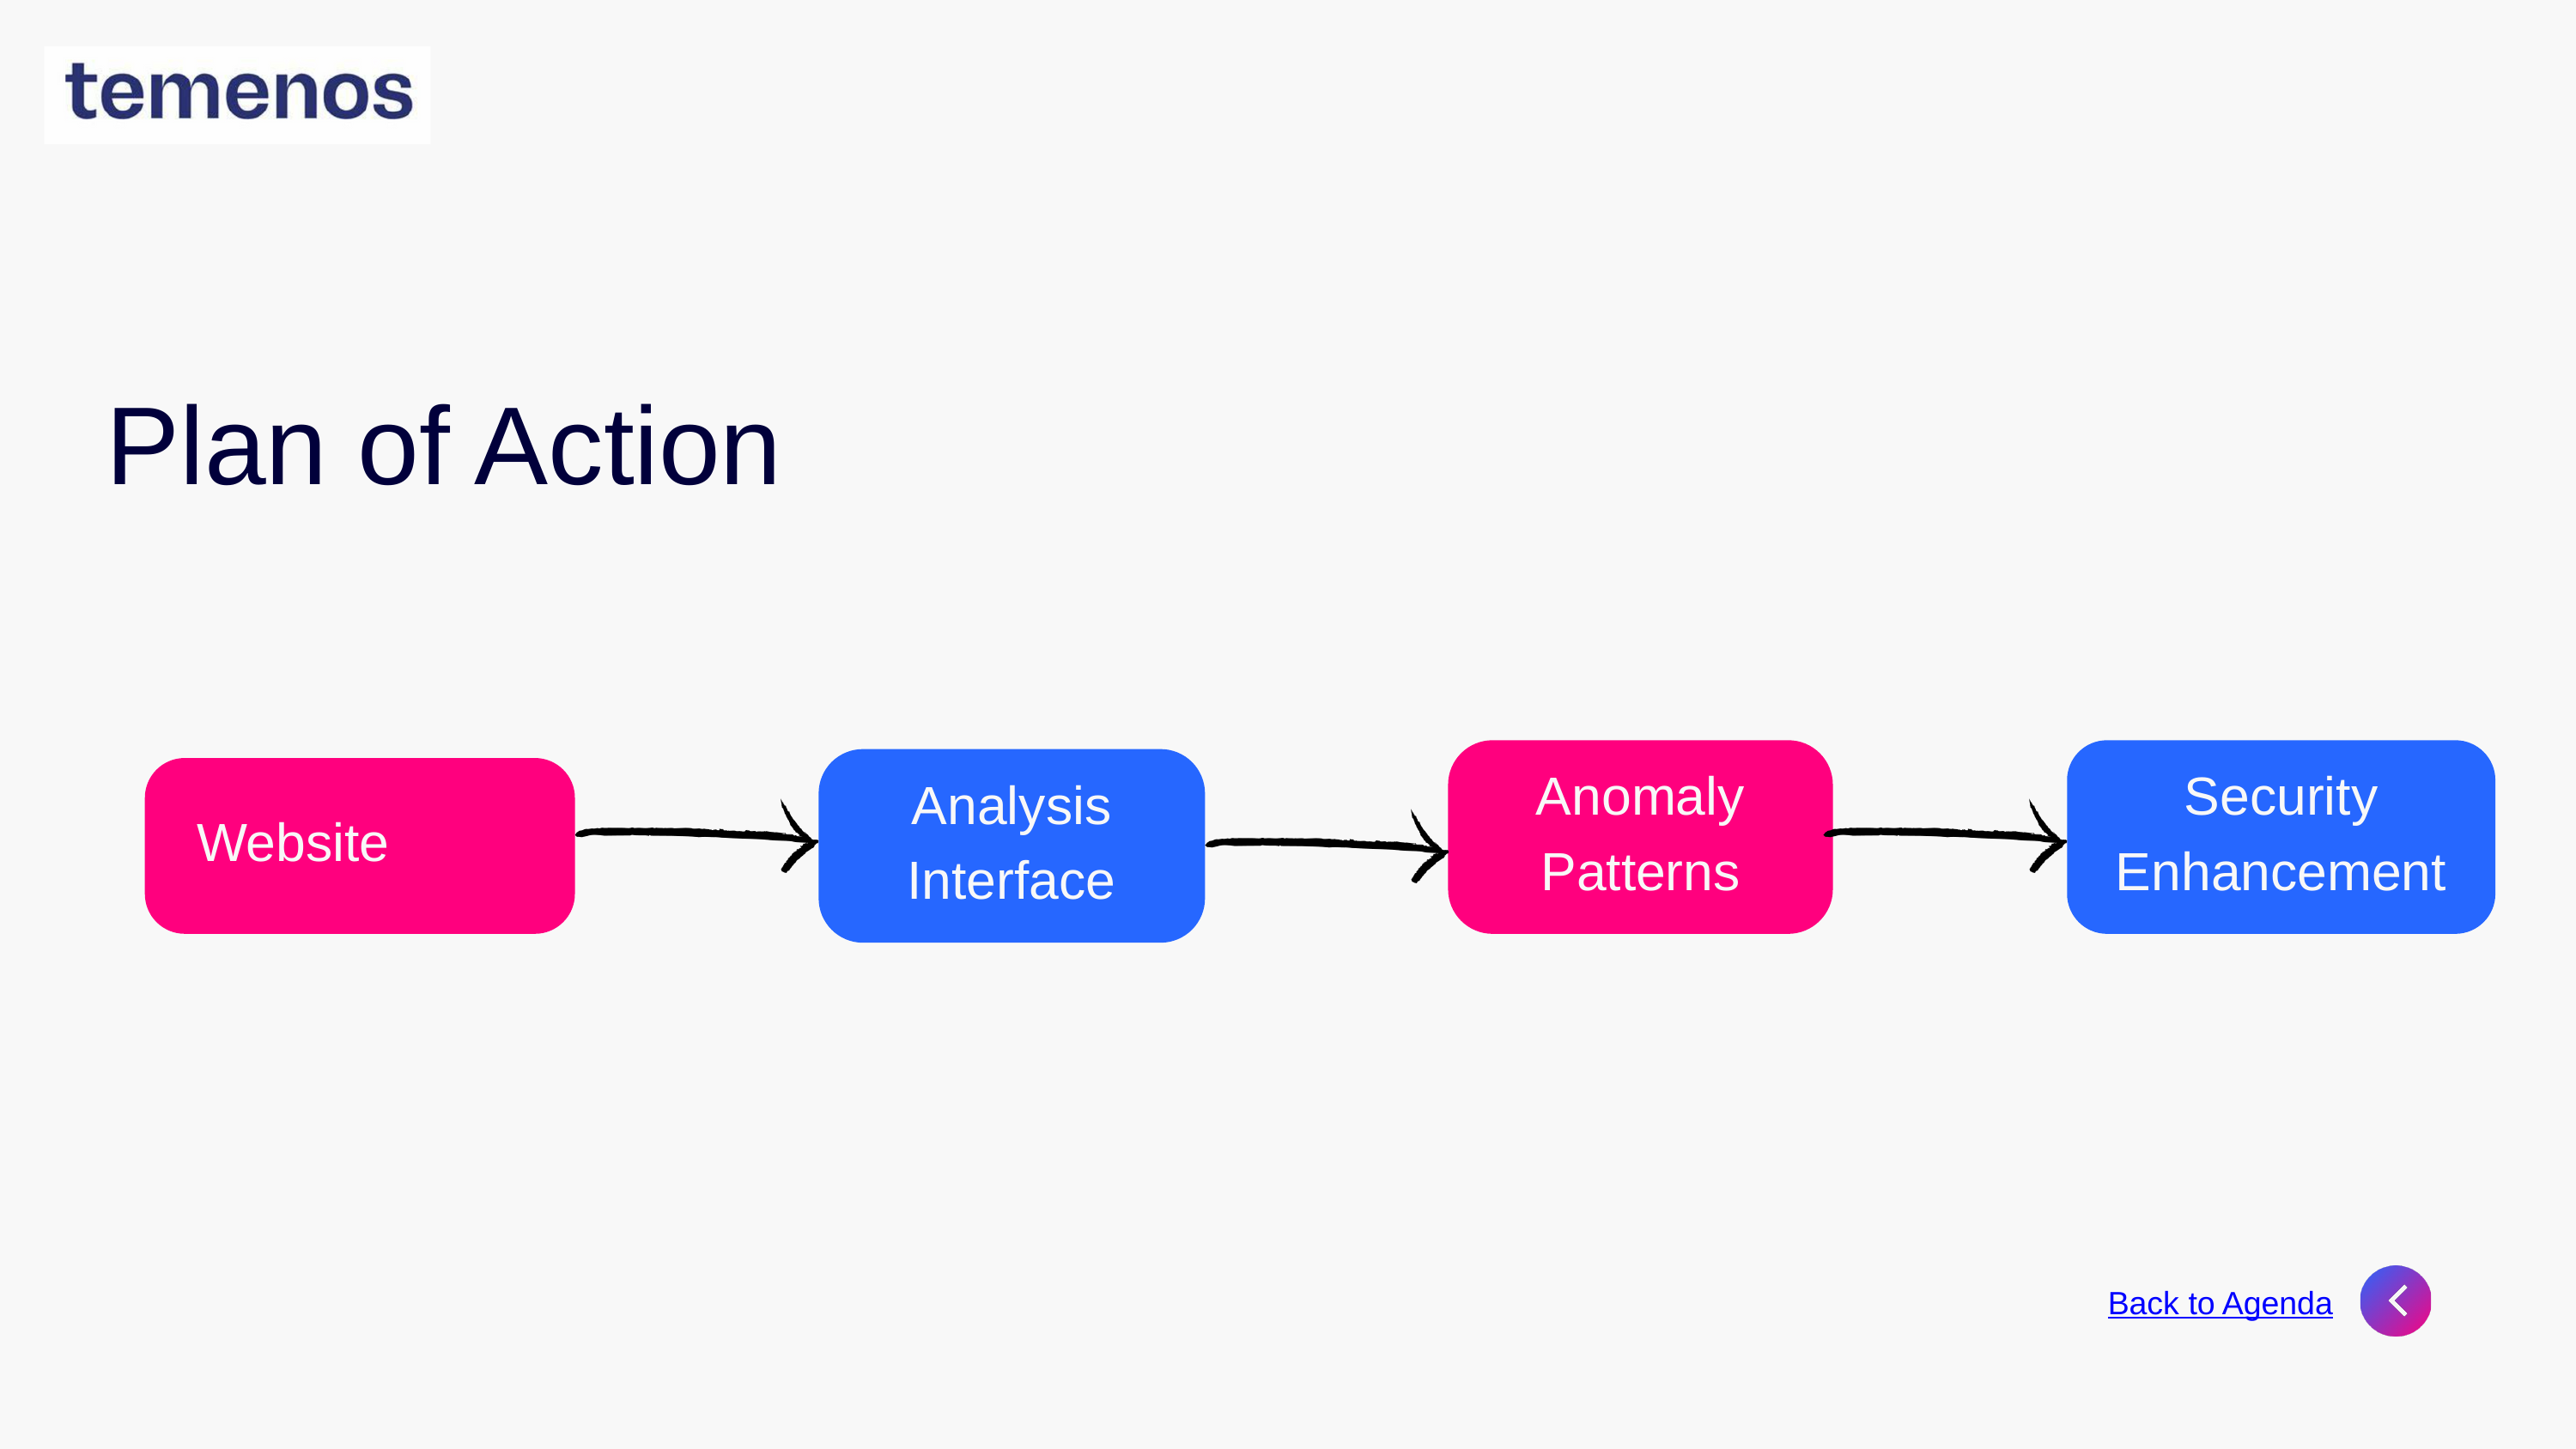

Plan of Action

Anomaly Patterns

Security Enhancement

Analysis Interface

Website

Back to Agenda